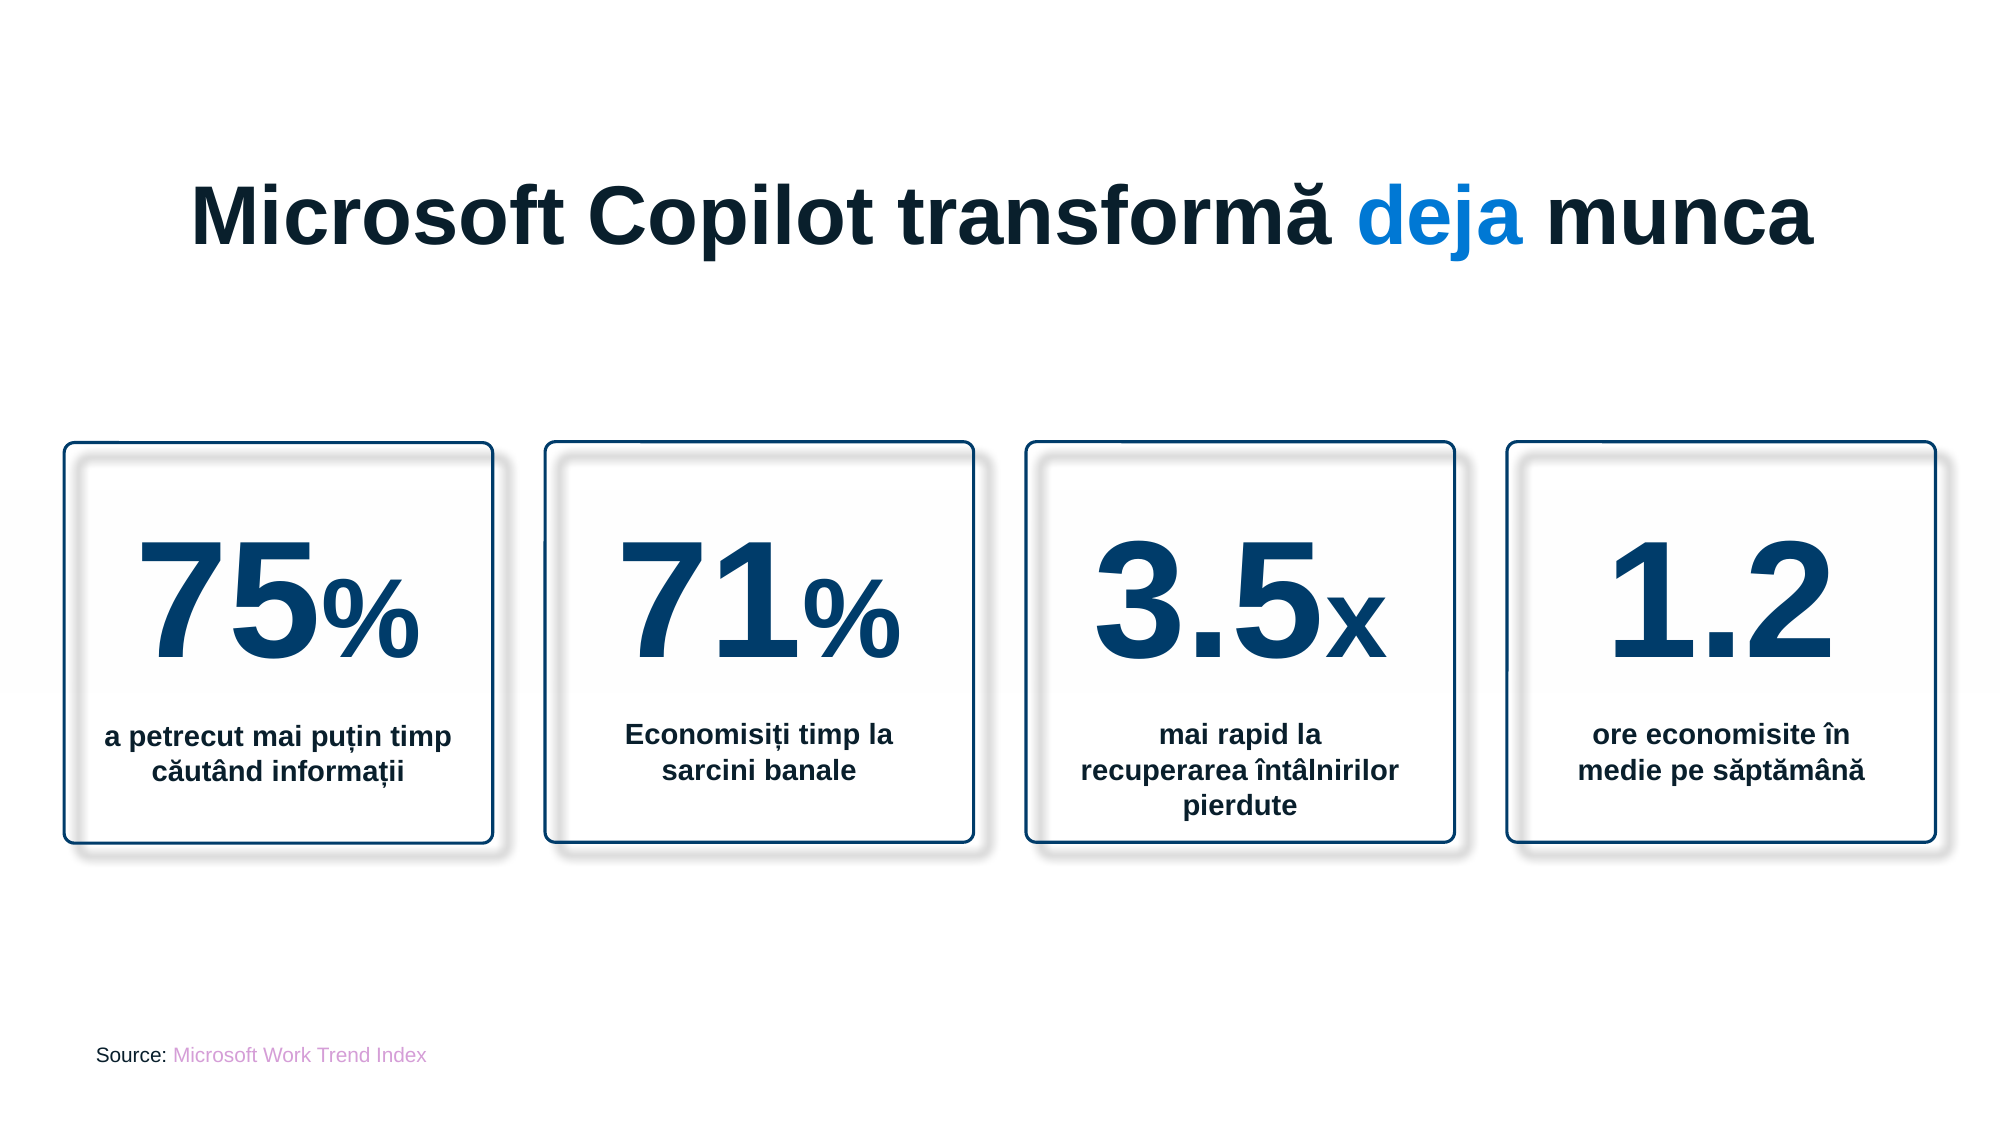

Microsoft Copilot transformă deja munca

1.2
ore economisite în medie pe săptămână

71%
Economisiți timp la sarcini banale

3.5x
mai rapid la recuperarea întâlnirilor pierdute

75%
a petrecut mai puțin timp căutând informații

Source: Microsoft Work Trend Index